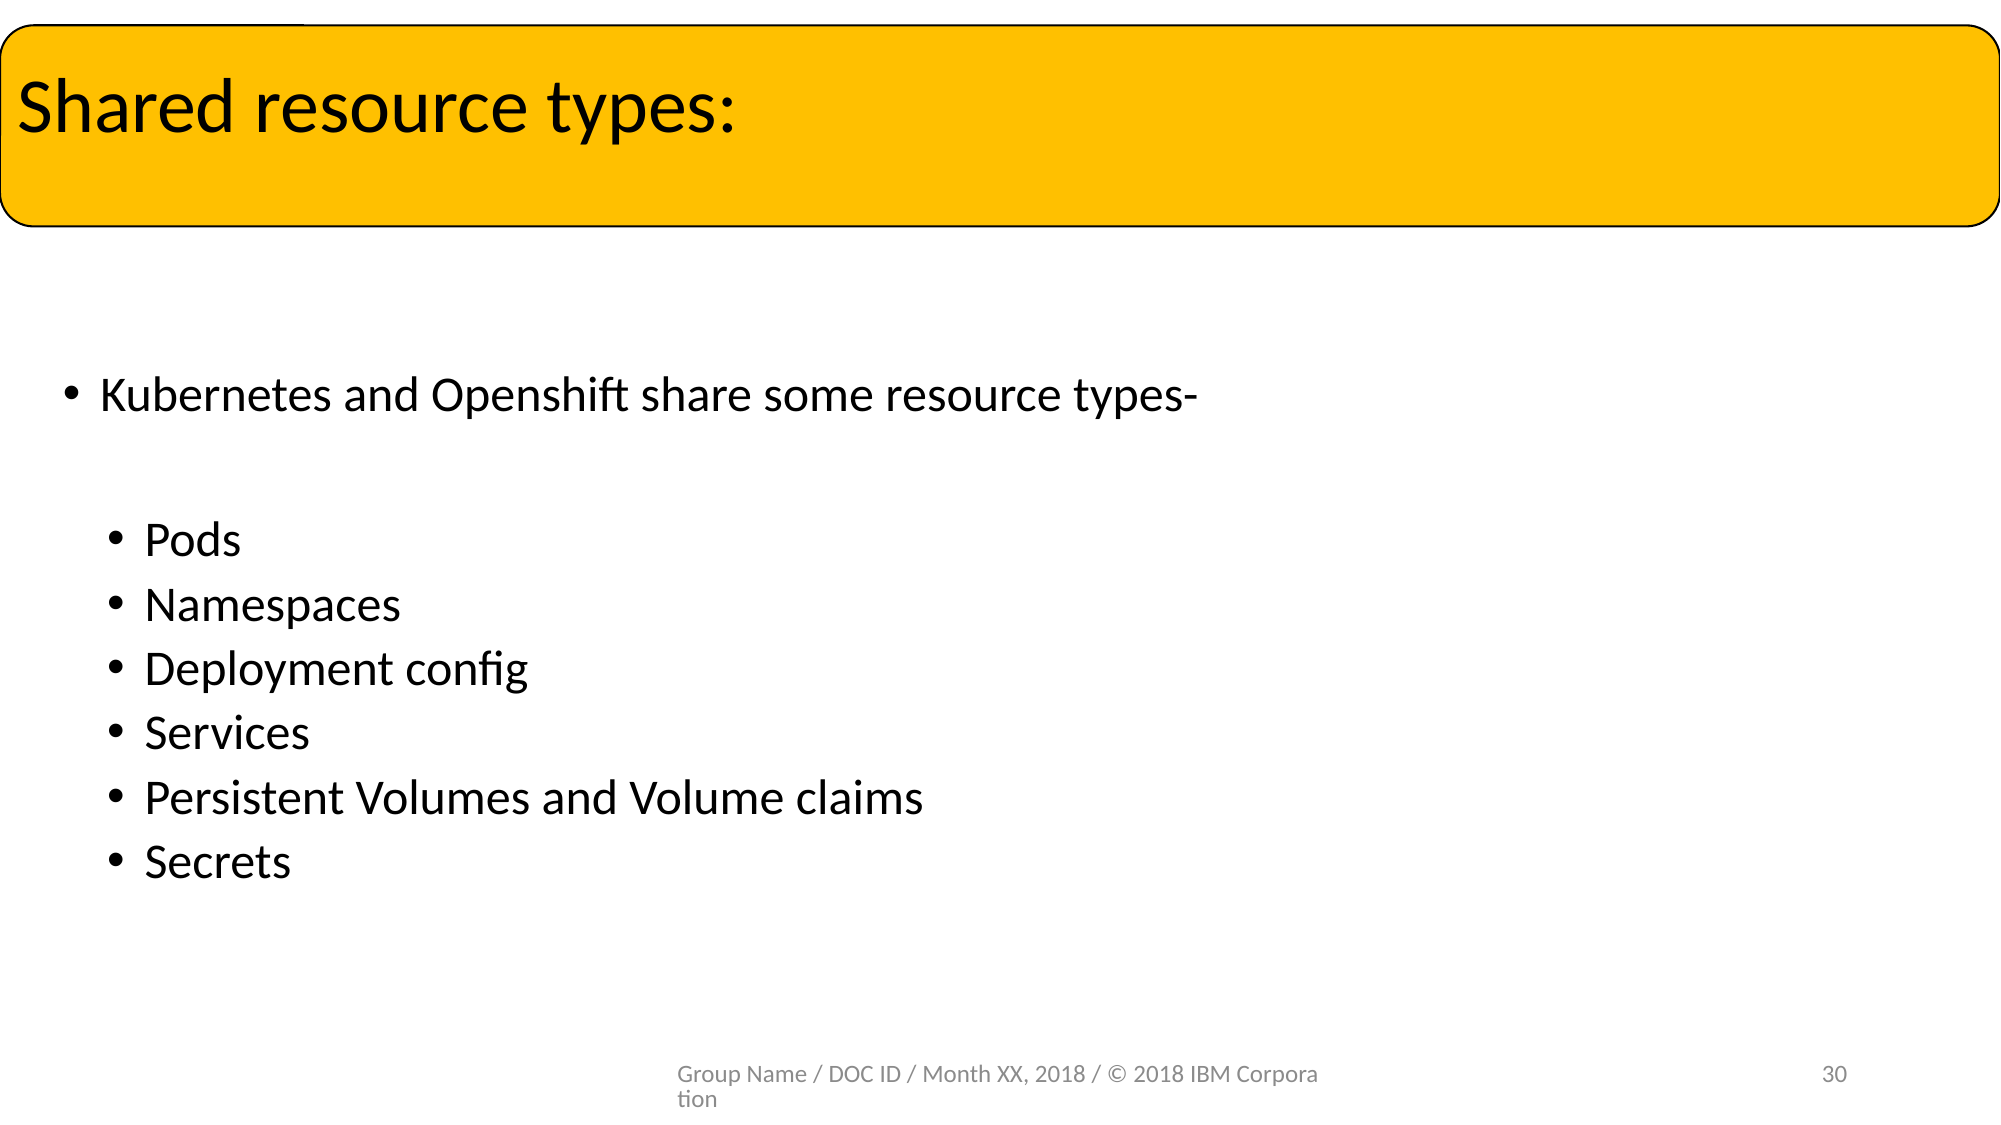

Shared resource types:
#

Kubernetes and Openshift share some resource types-

Pods
Namespaces
Deployment config
Services
Persistent Volumes and Volume claims
Secrets

Group Name / DOC ID / Month XX, 2018 / © 2018 IBM Corporation
30